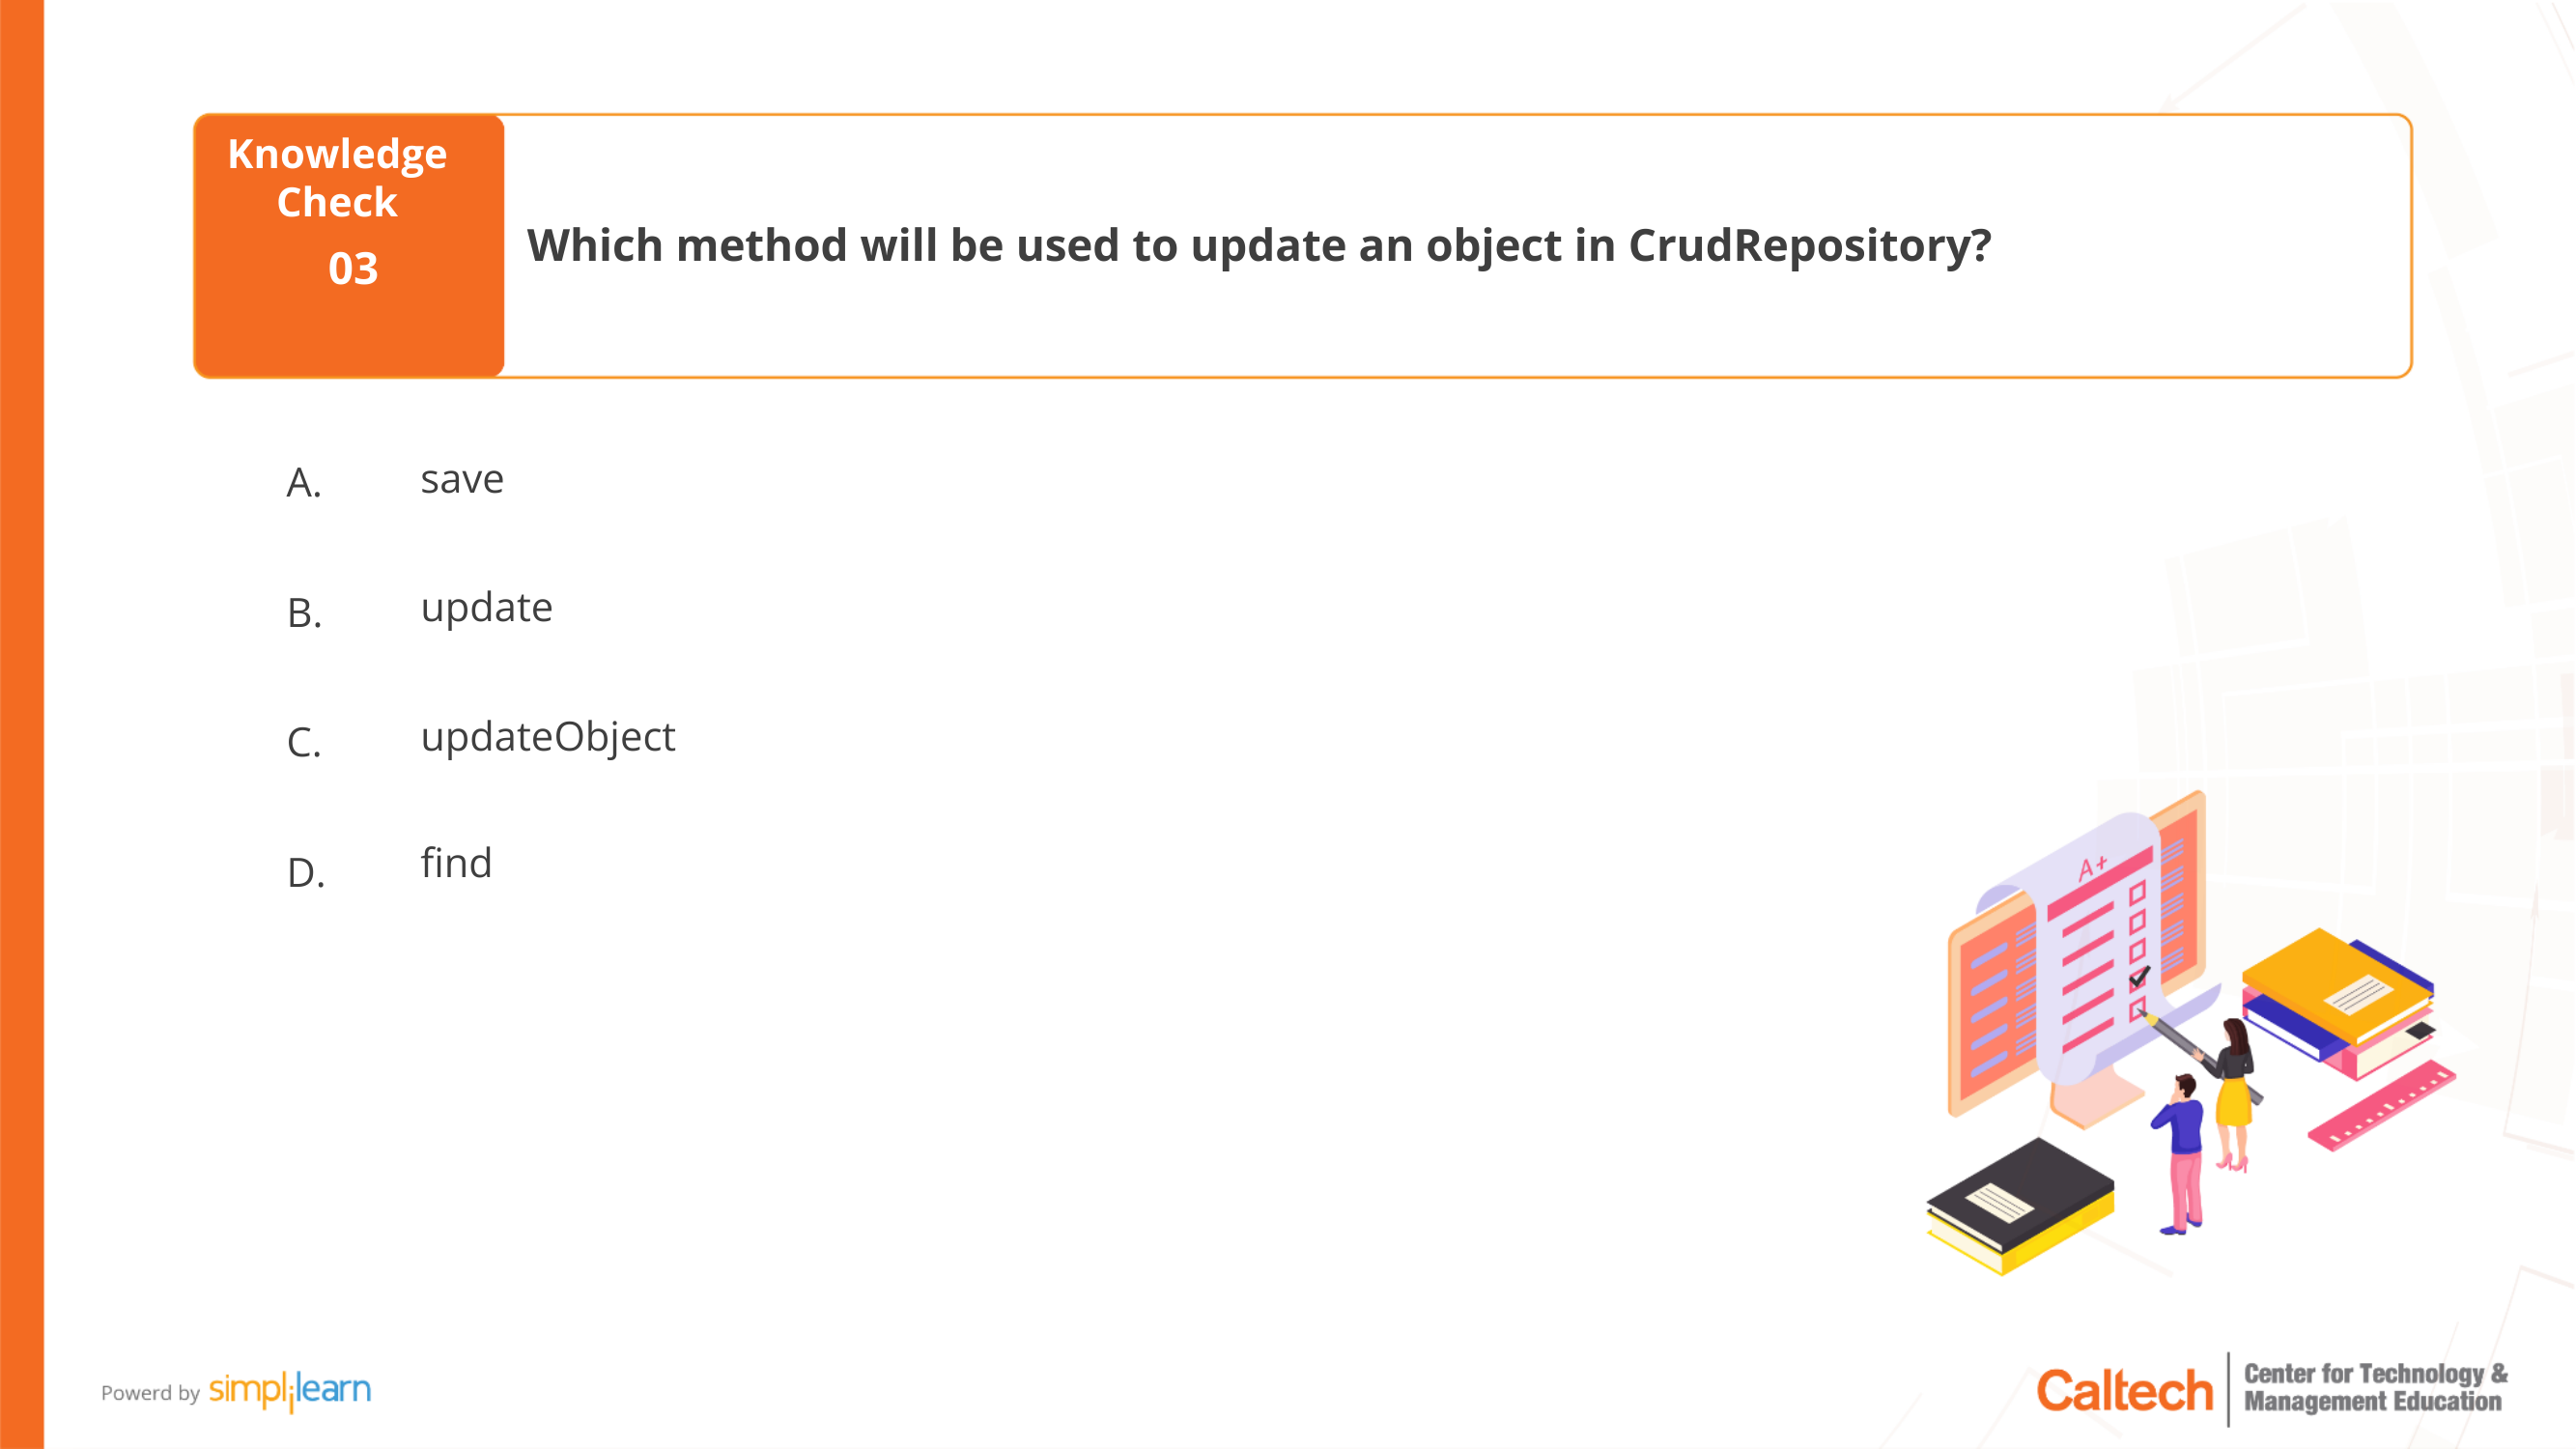

Which method will be used to update an object in CrudRepository?
03
save
update
updateObject
find